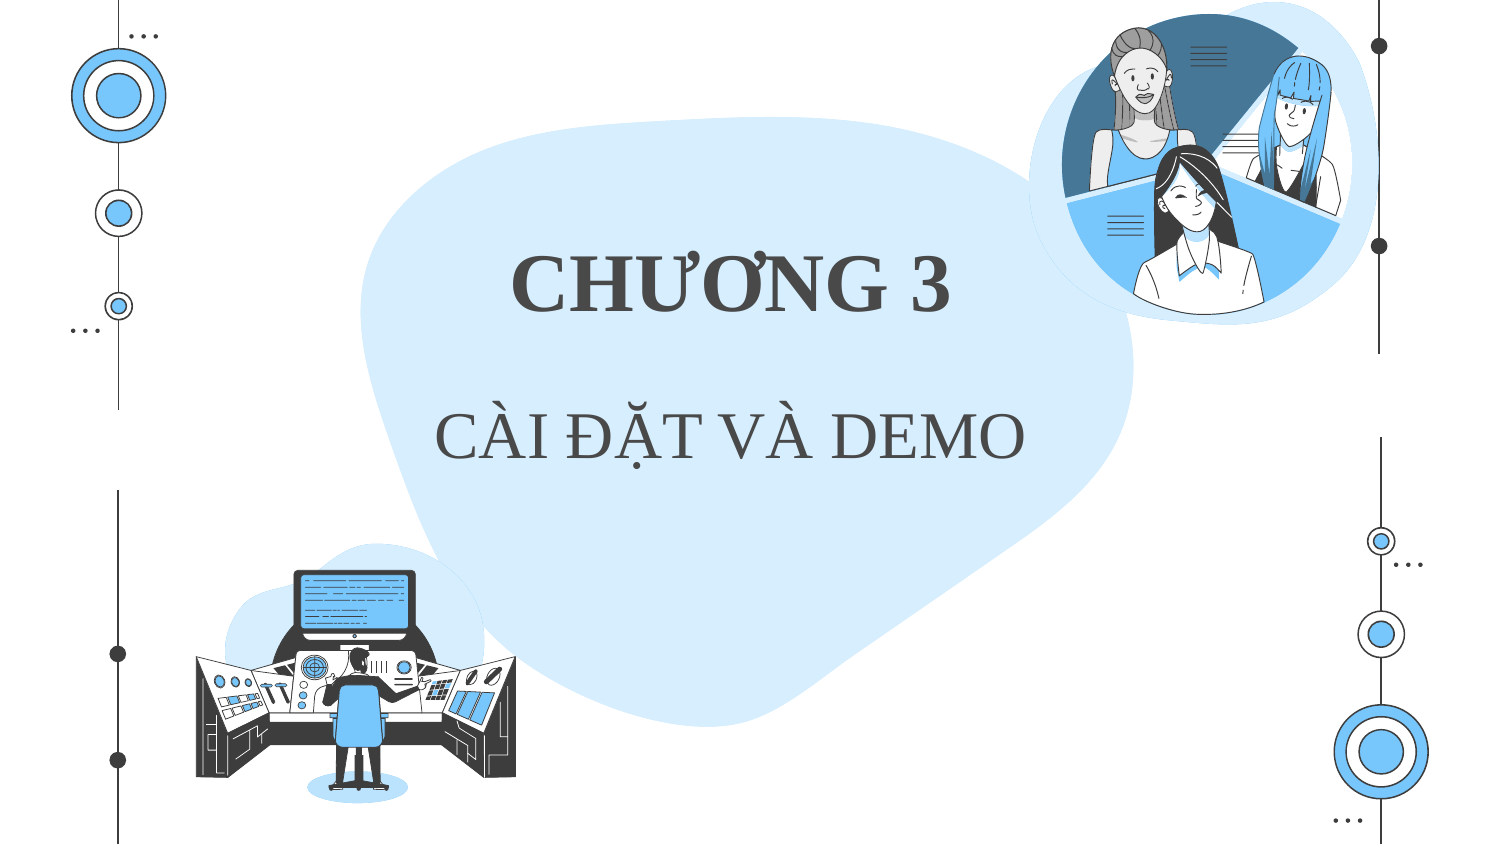

CHƯƠNG 3
# CÀI ĐẶT VÀ DEMO